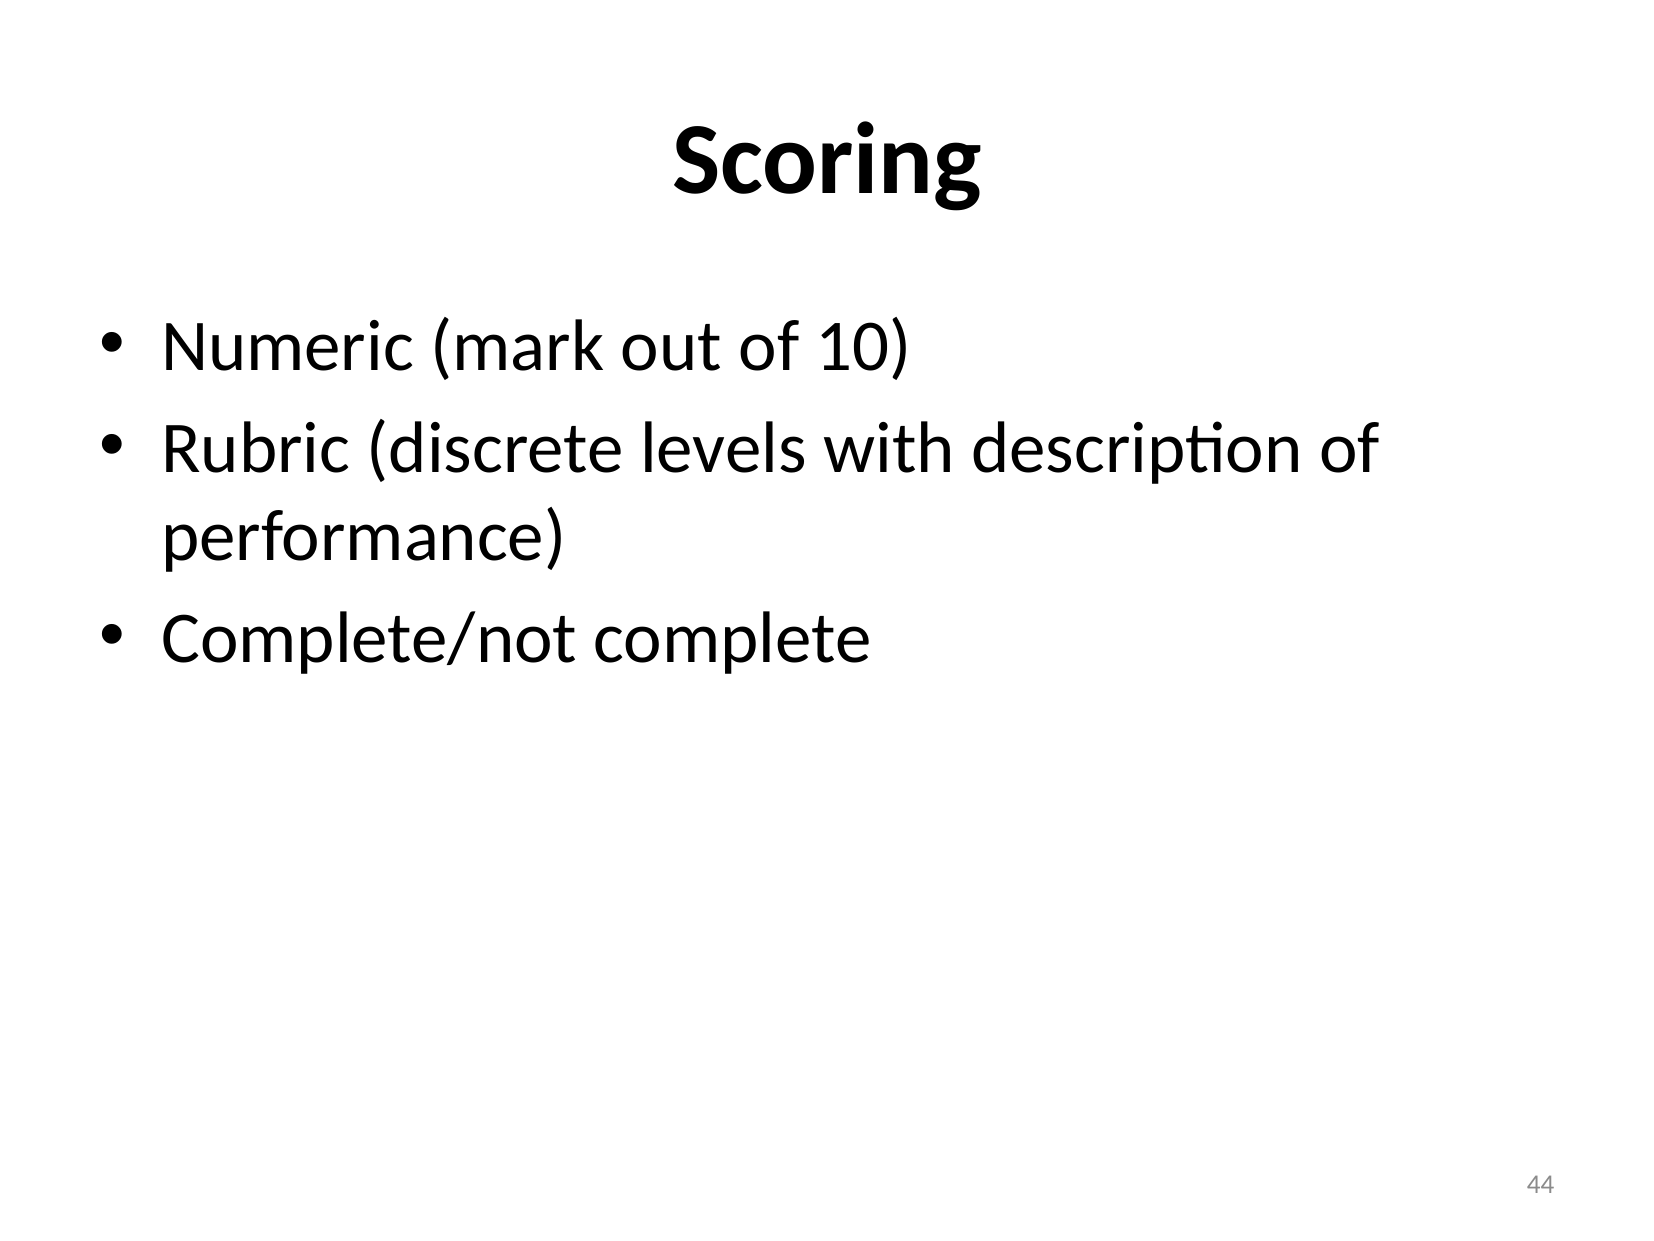

# Scoring
Numeric (mark out of 10)
Rubric (discrete levels with description of performance)
Complete/not complete
44